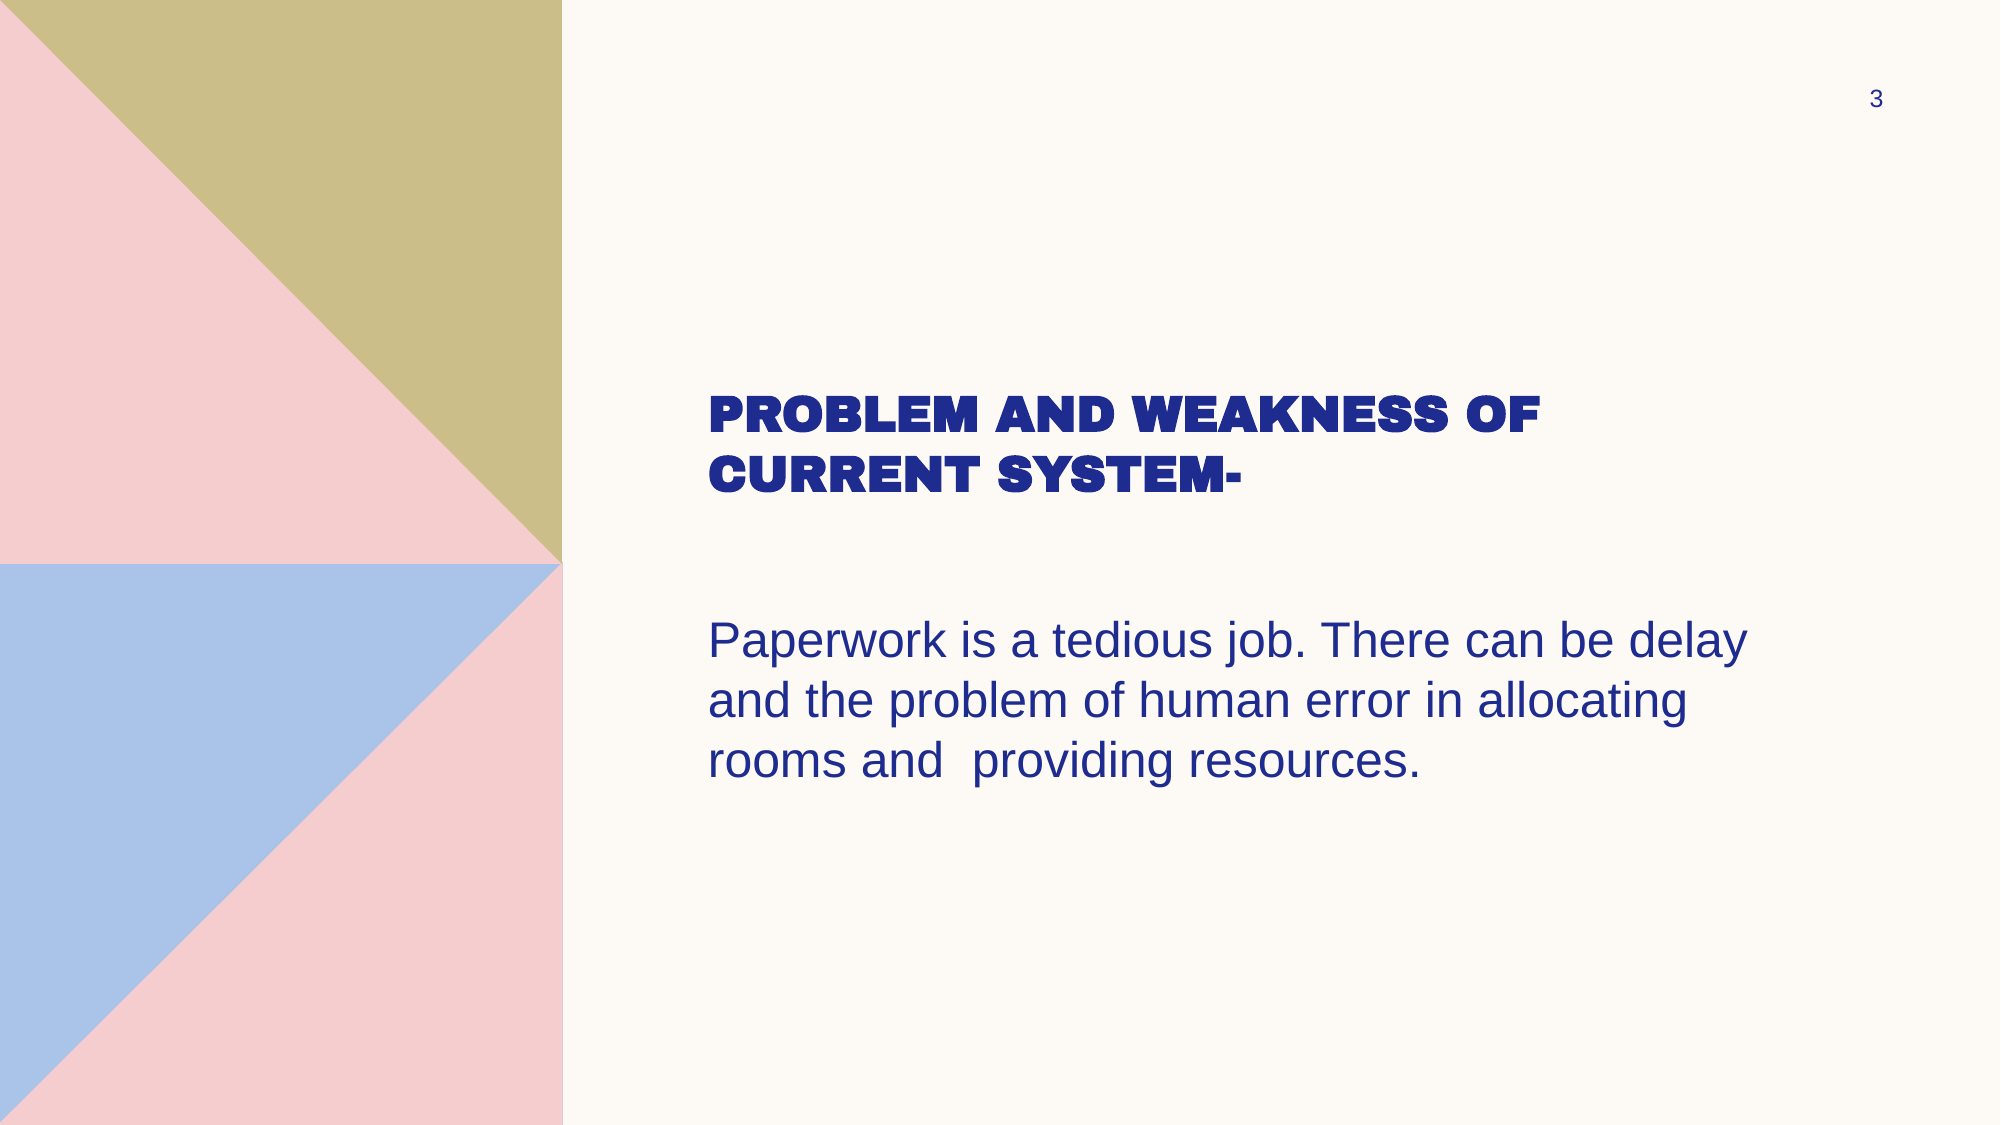

3
# Problem and Weakness Of Current System-
Paperwork is a tedious job. There can be delay and the problem of human error in allocating rooms and  providing resources.